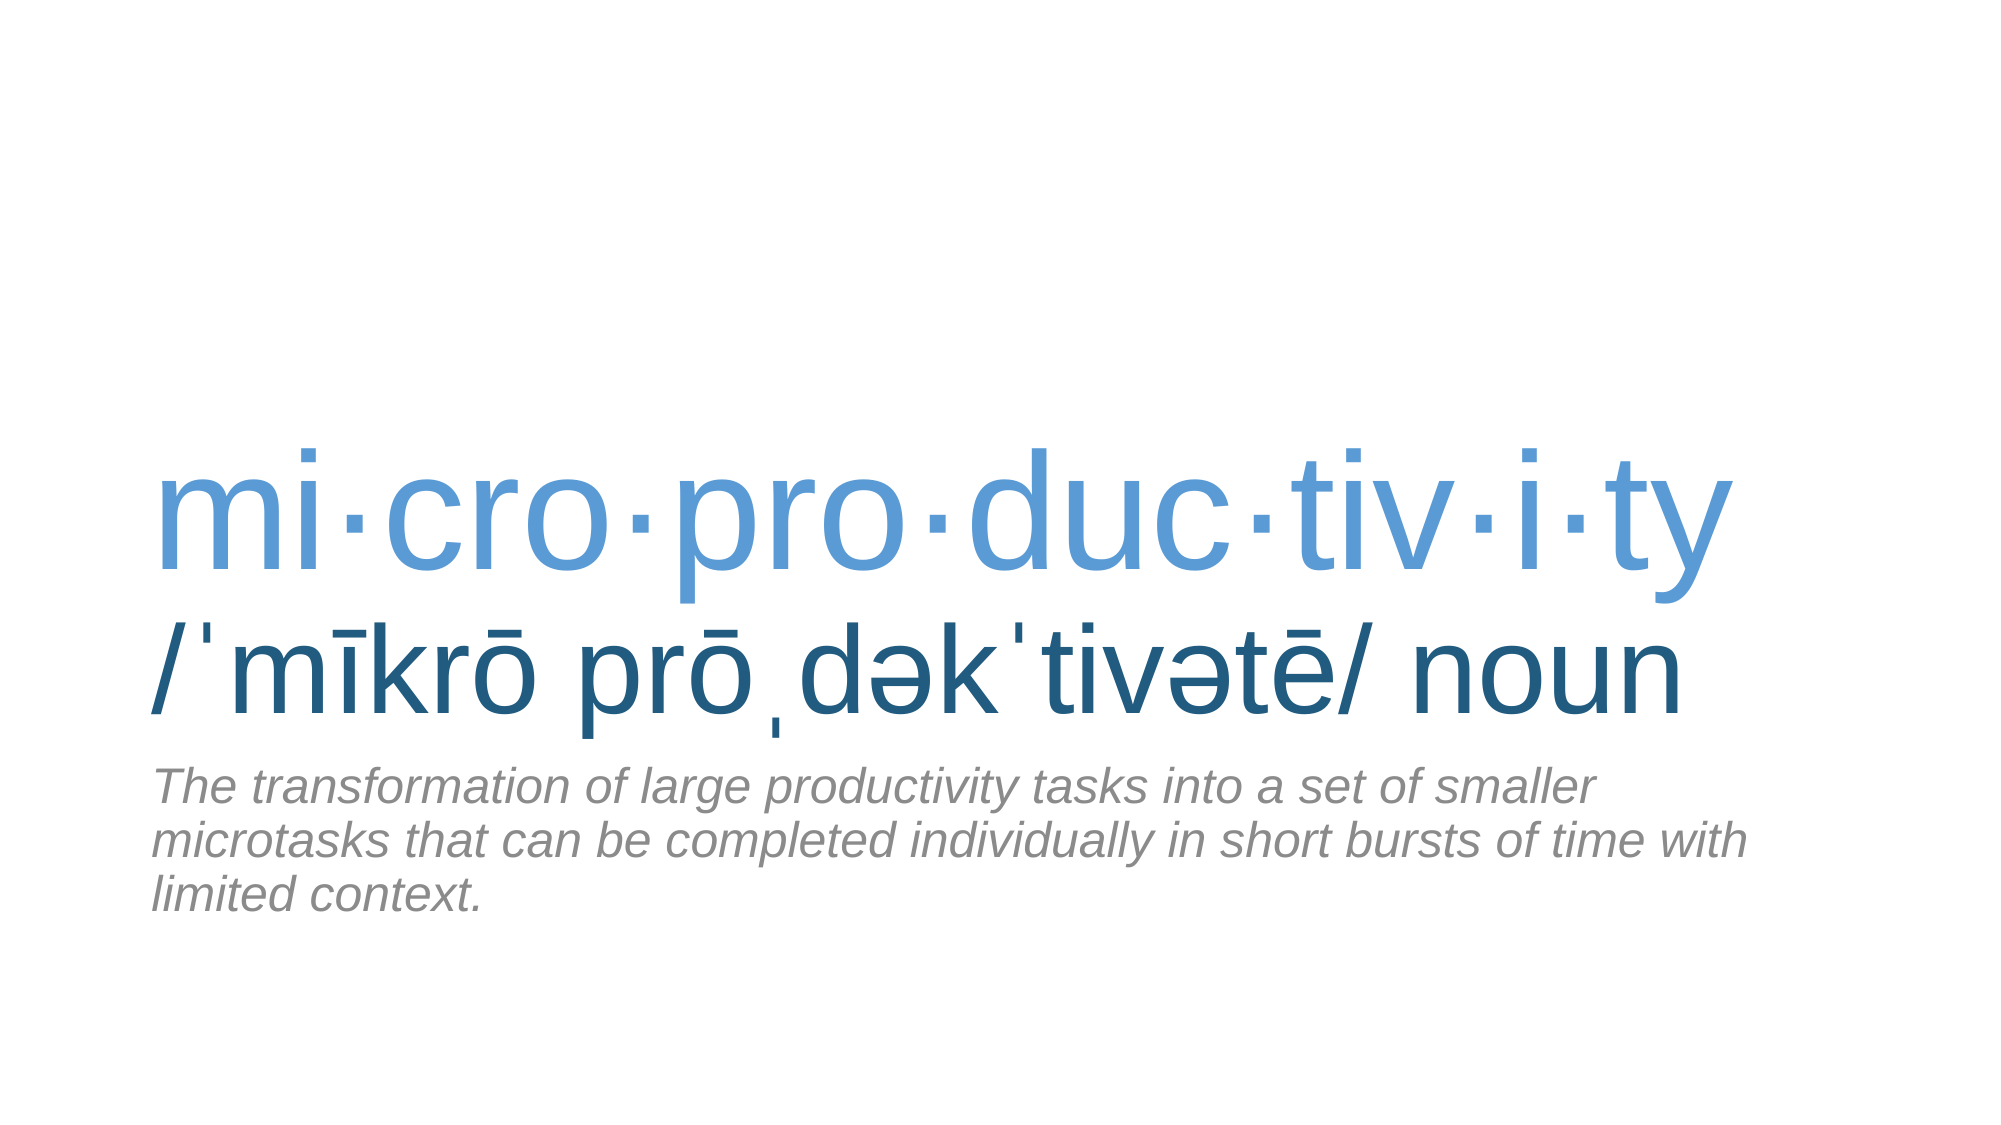

# mi·cro·pro·duc·tiv·i·ty /ˈmīkrō prōˌdəkˈtivətē/ noun
The transformation of large productivity tasks into a set of smaller microtasks that can be completed individually in short bursts of time with limited context.